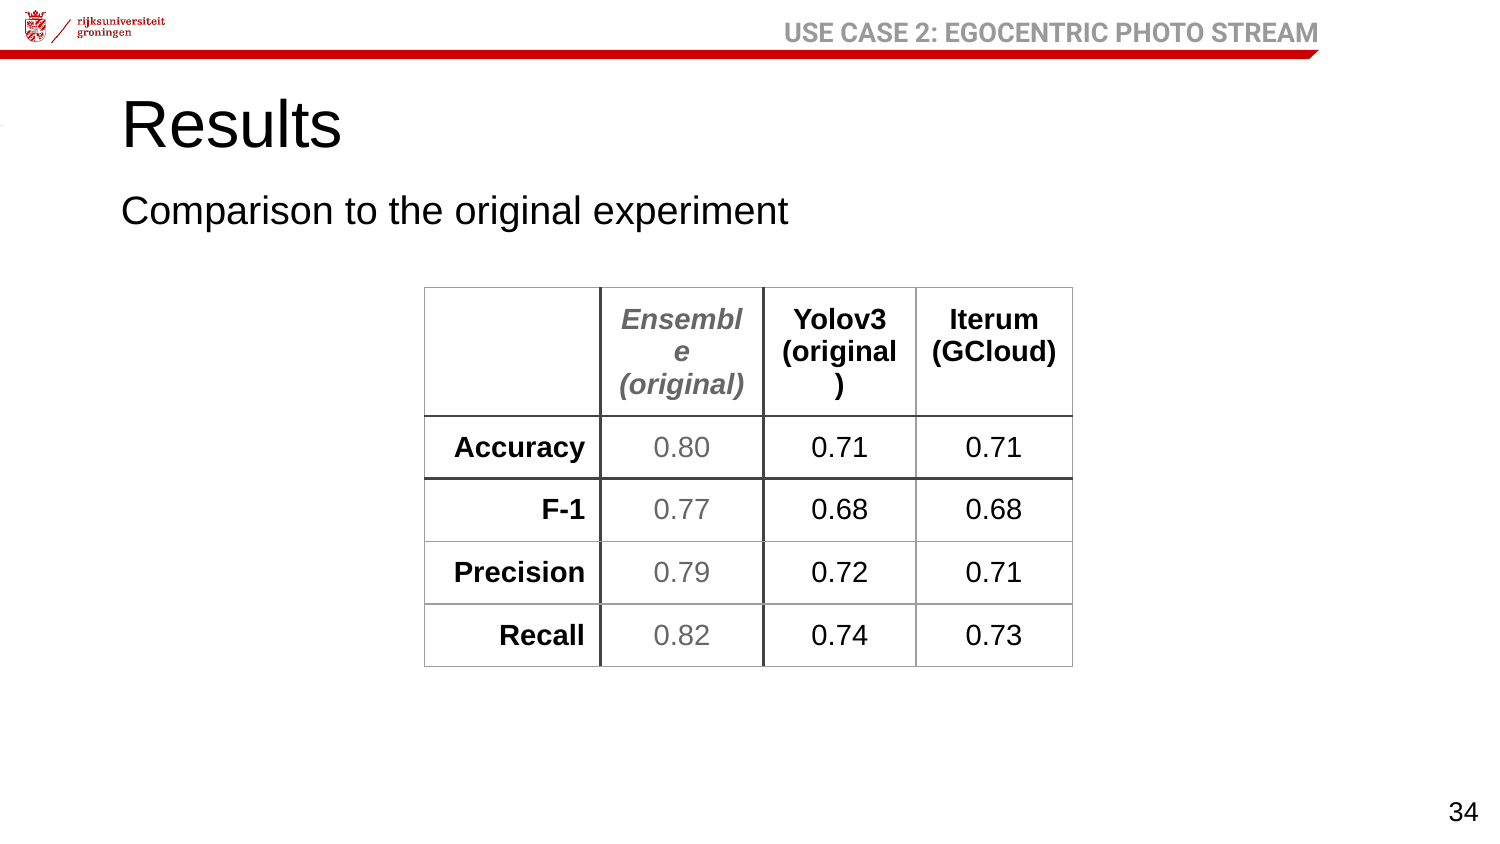

USE CASE 2: EGOCENTRIC PHOTO STREAM
# Results
Comparison to the original experiment
|  | Ensemble (original) | Yolov3 (original) | Iterum (GCloud) |
| --- | --- | --- | --- |
| Accuracy | 0.80 | 0.71 | 0.71 |
| F-1 | 0.77 | 0.68 | 0.68 |
| Precision | 0.79 | 0.72 | 0.71 |
| Recall | 0.82 | 0.74 | 0.73 |
34